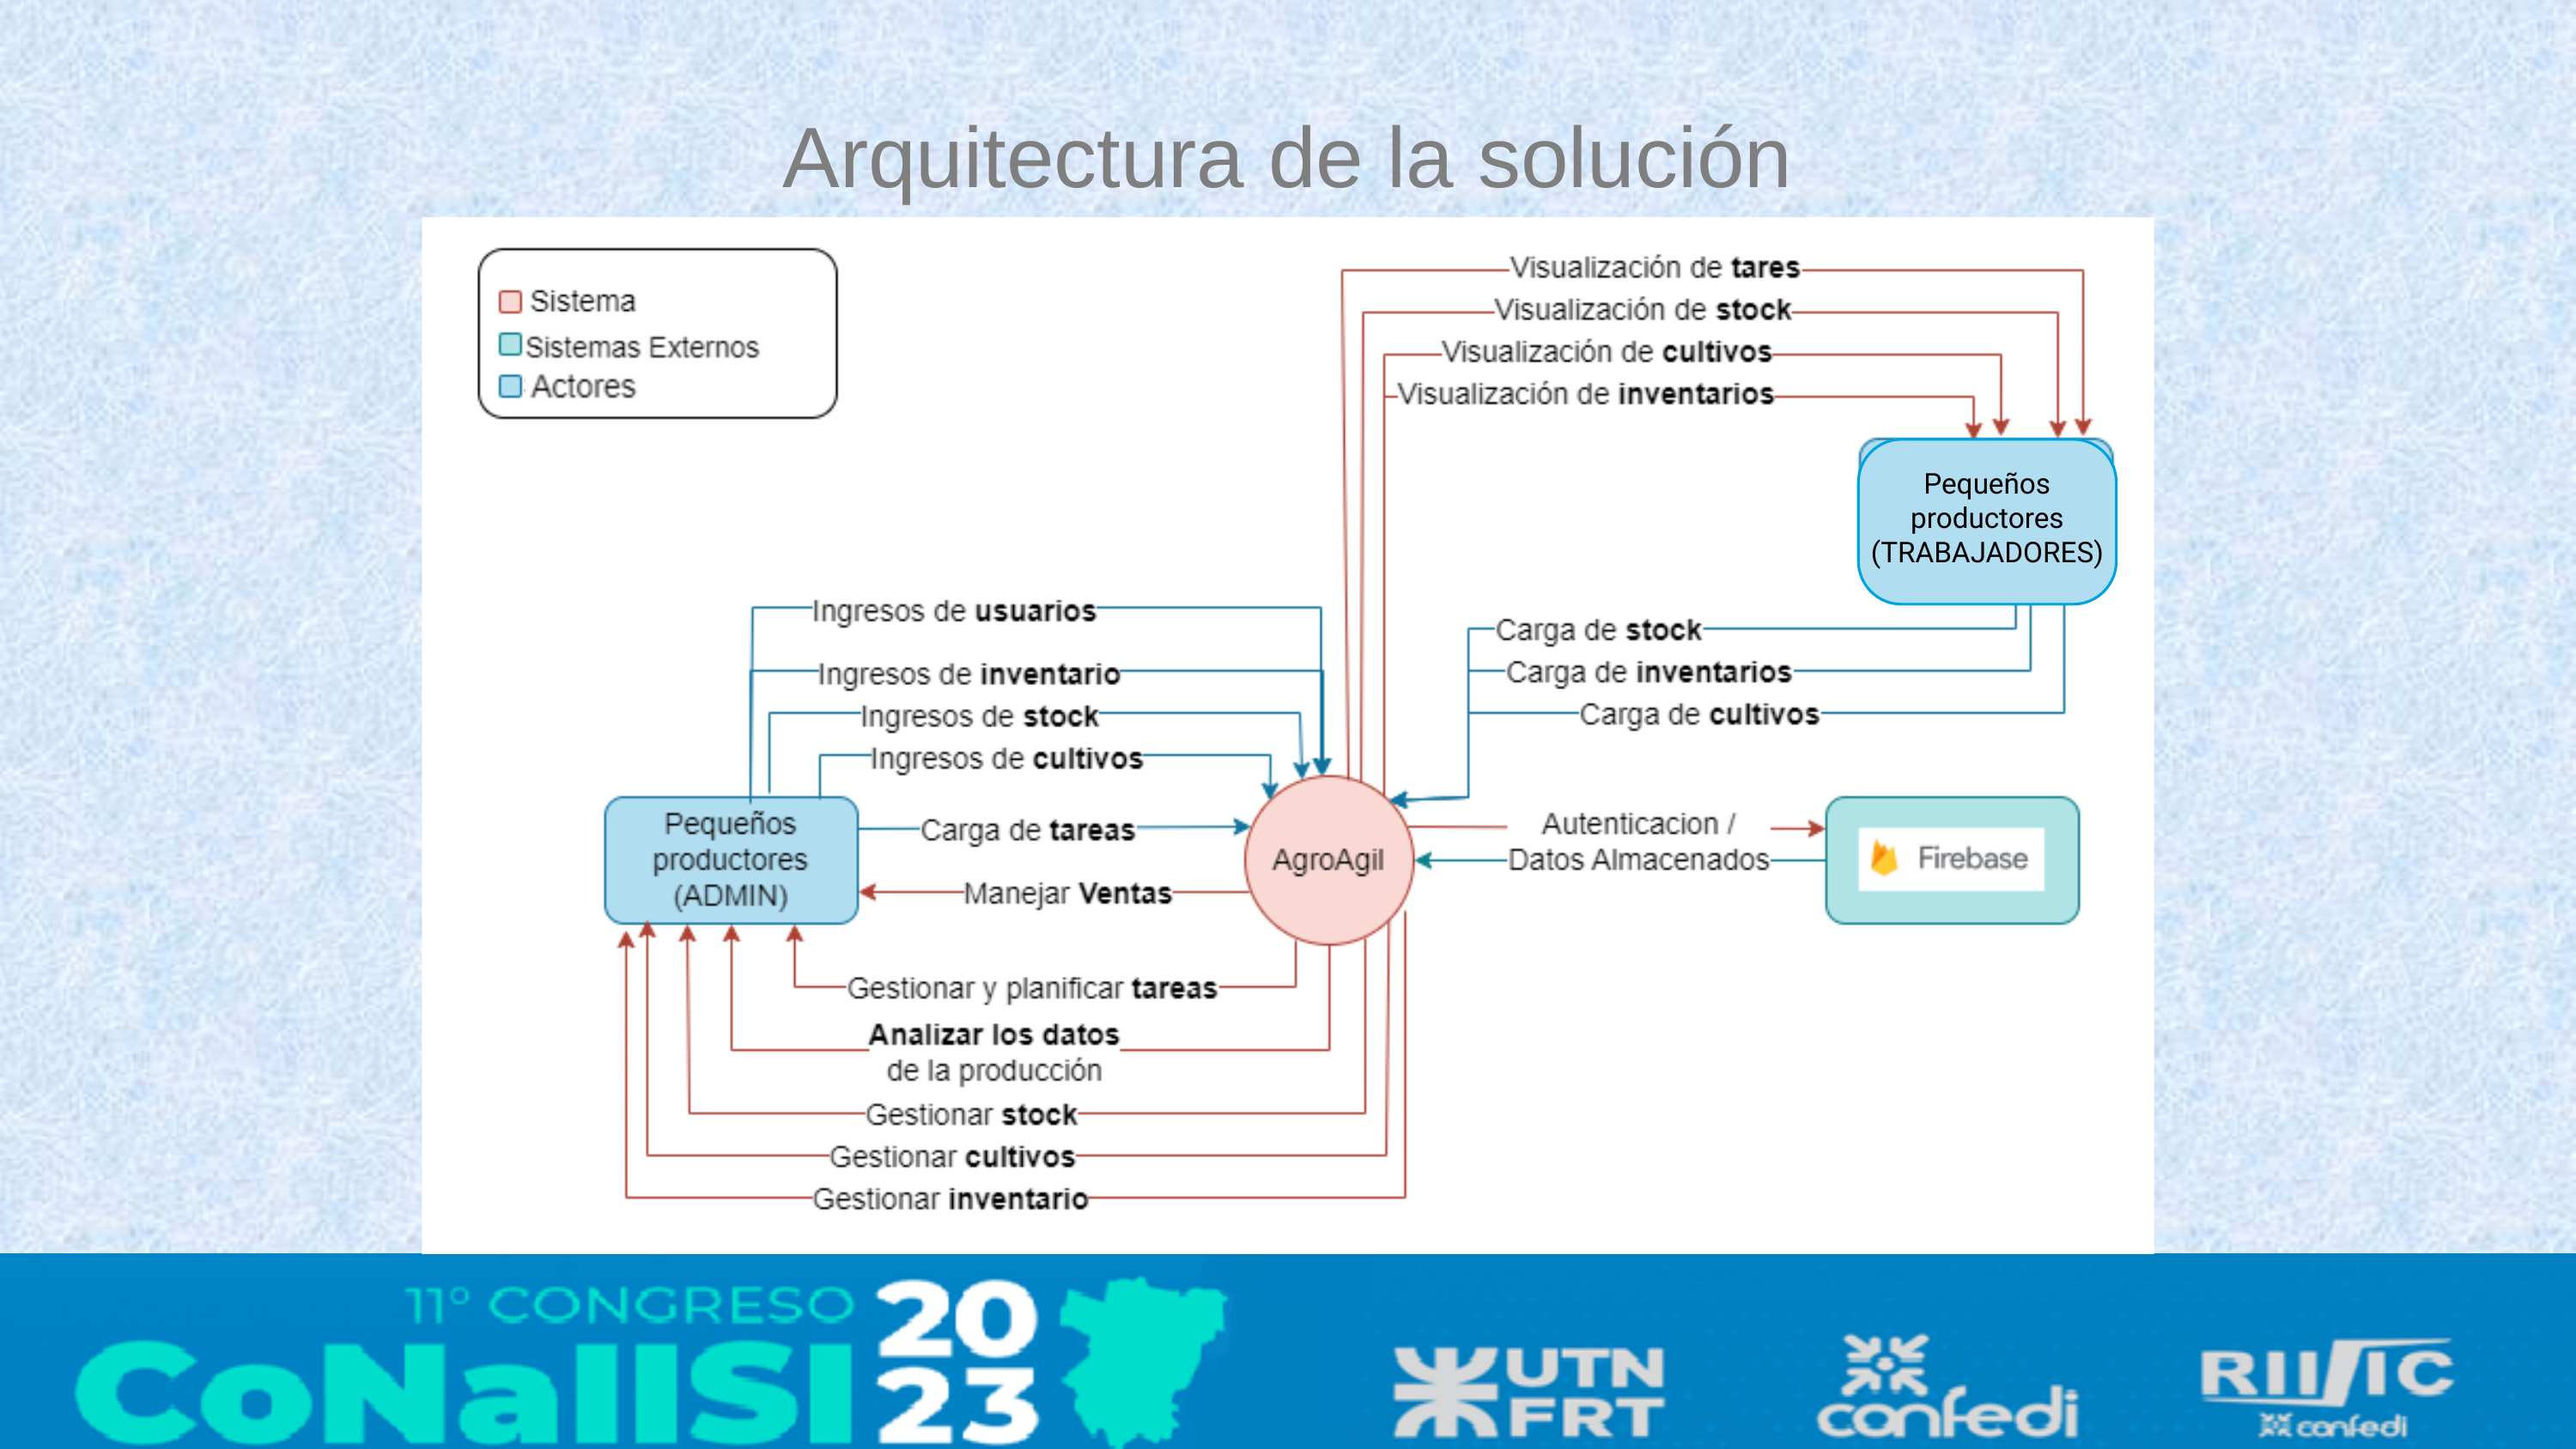

Arquitectura de la solución

Pequeños productores
(TRABAJADORES)